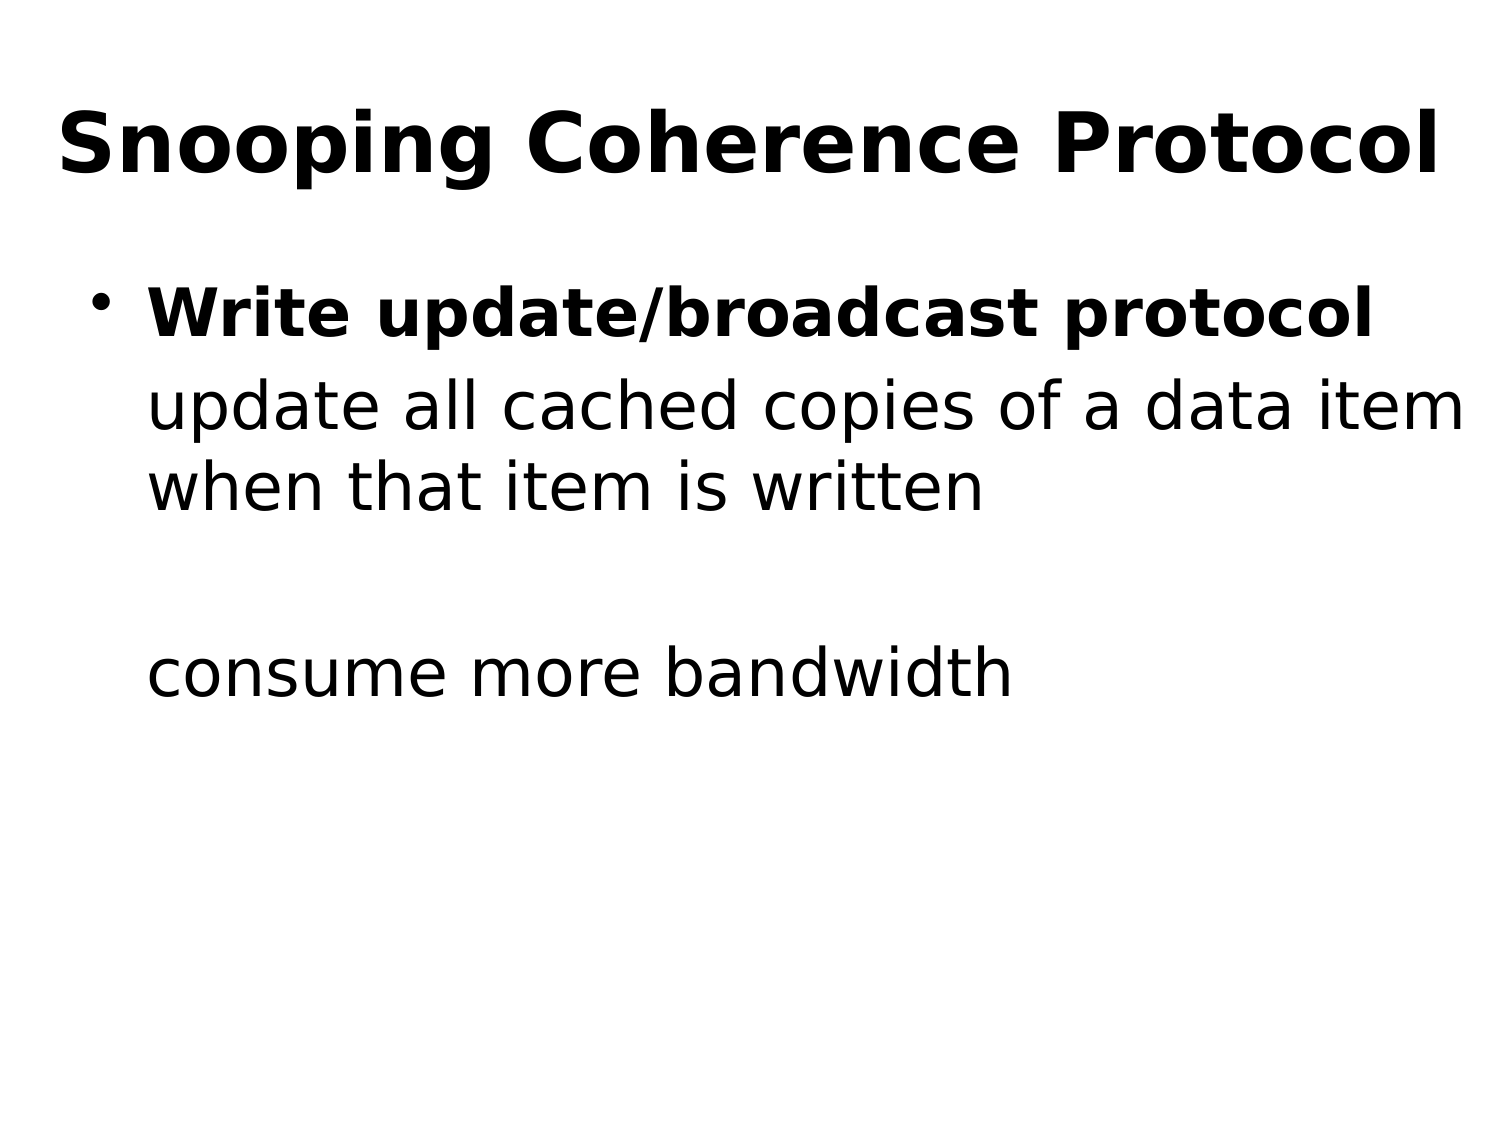

# Snooping Coherence Protocol
Write update/broadcast protocol
	update all cached copies of a data item when that item is written

	consume more bandwidth